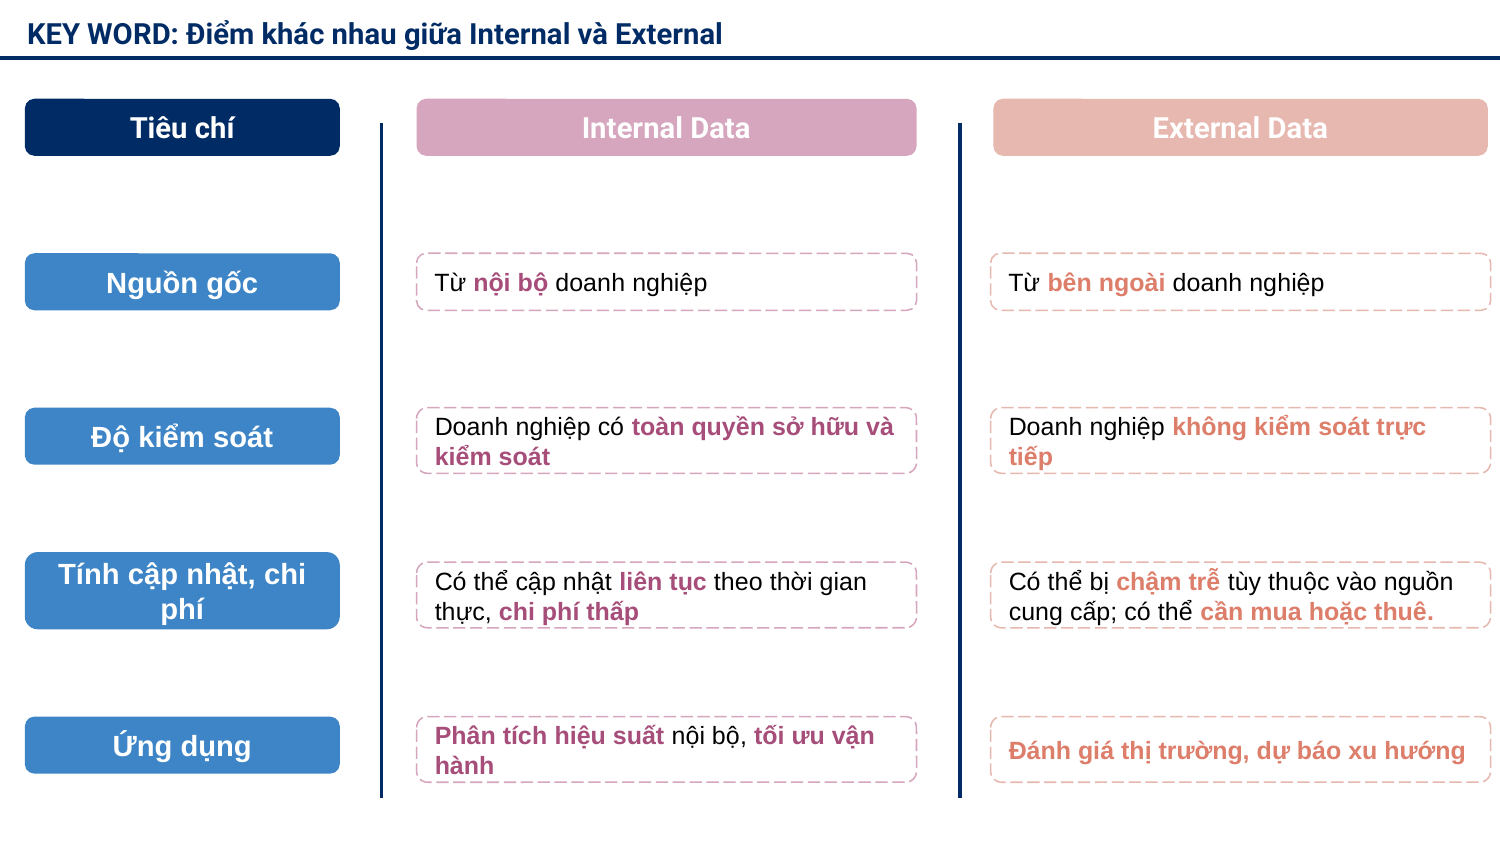

KEY WORD: Điểm khác nhau giữa Internal và External
Tiêu chí
Internal Data
External Data
Từ nội bộ doanh nghiệp
Từ bên ngoài doanh nghiệp
Nguồn gốc
Doanh nghiệp có toàn quyền sở hữu và kiểm soát
Doanh nghiệp không kiểm soát trực tiếp
Độ kiểm soát
Tính cập nhật, chi phí
Có thể cập nhật liên tục theo thời gian thực, chi phí thấp
Có thể bị chậm trễ tùy thuộc vào nguồn cung cấp; có thể cần mua hoặc thuê.
Ứng dụng
Phân tích hiệu suất nội bộ, tối ưu vận hành
Đánh giá thị trường, dự báo xu hướng